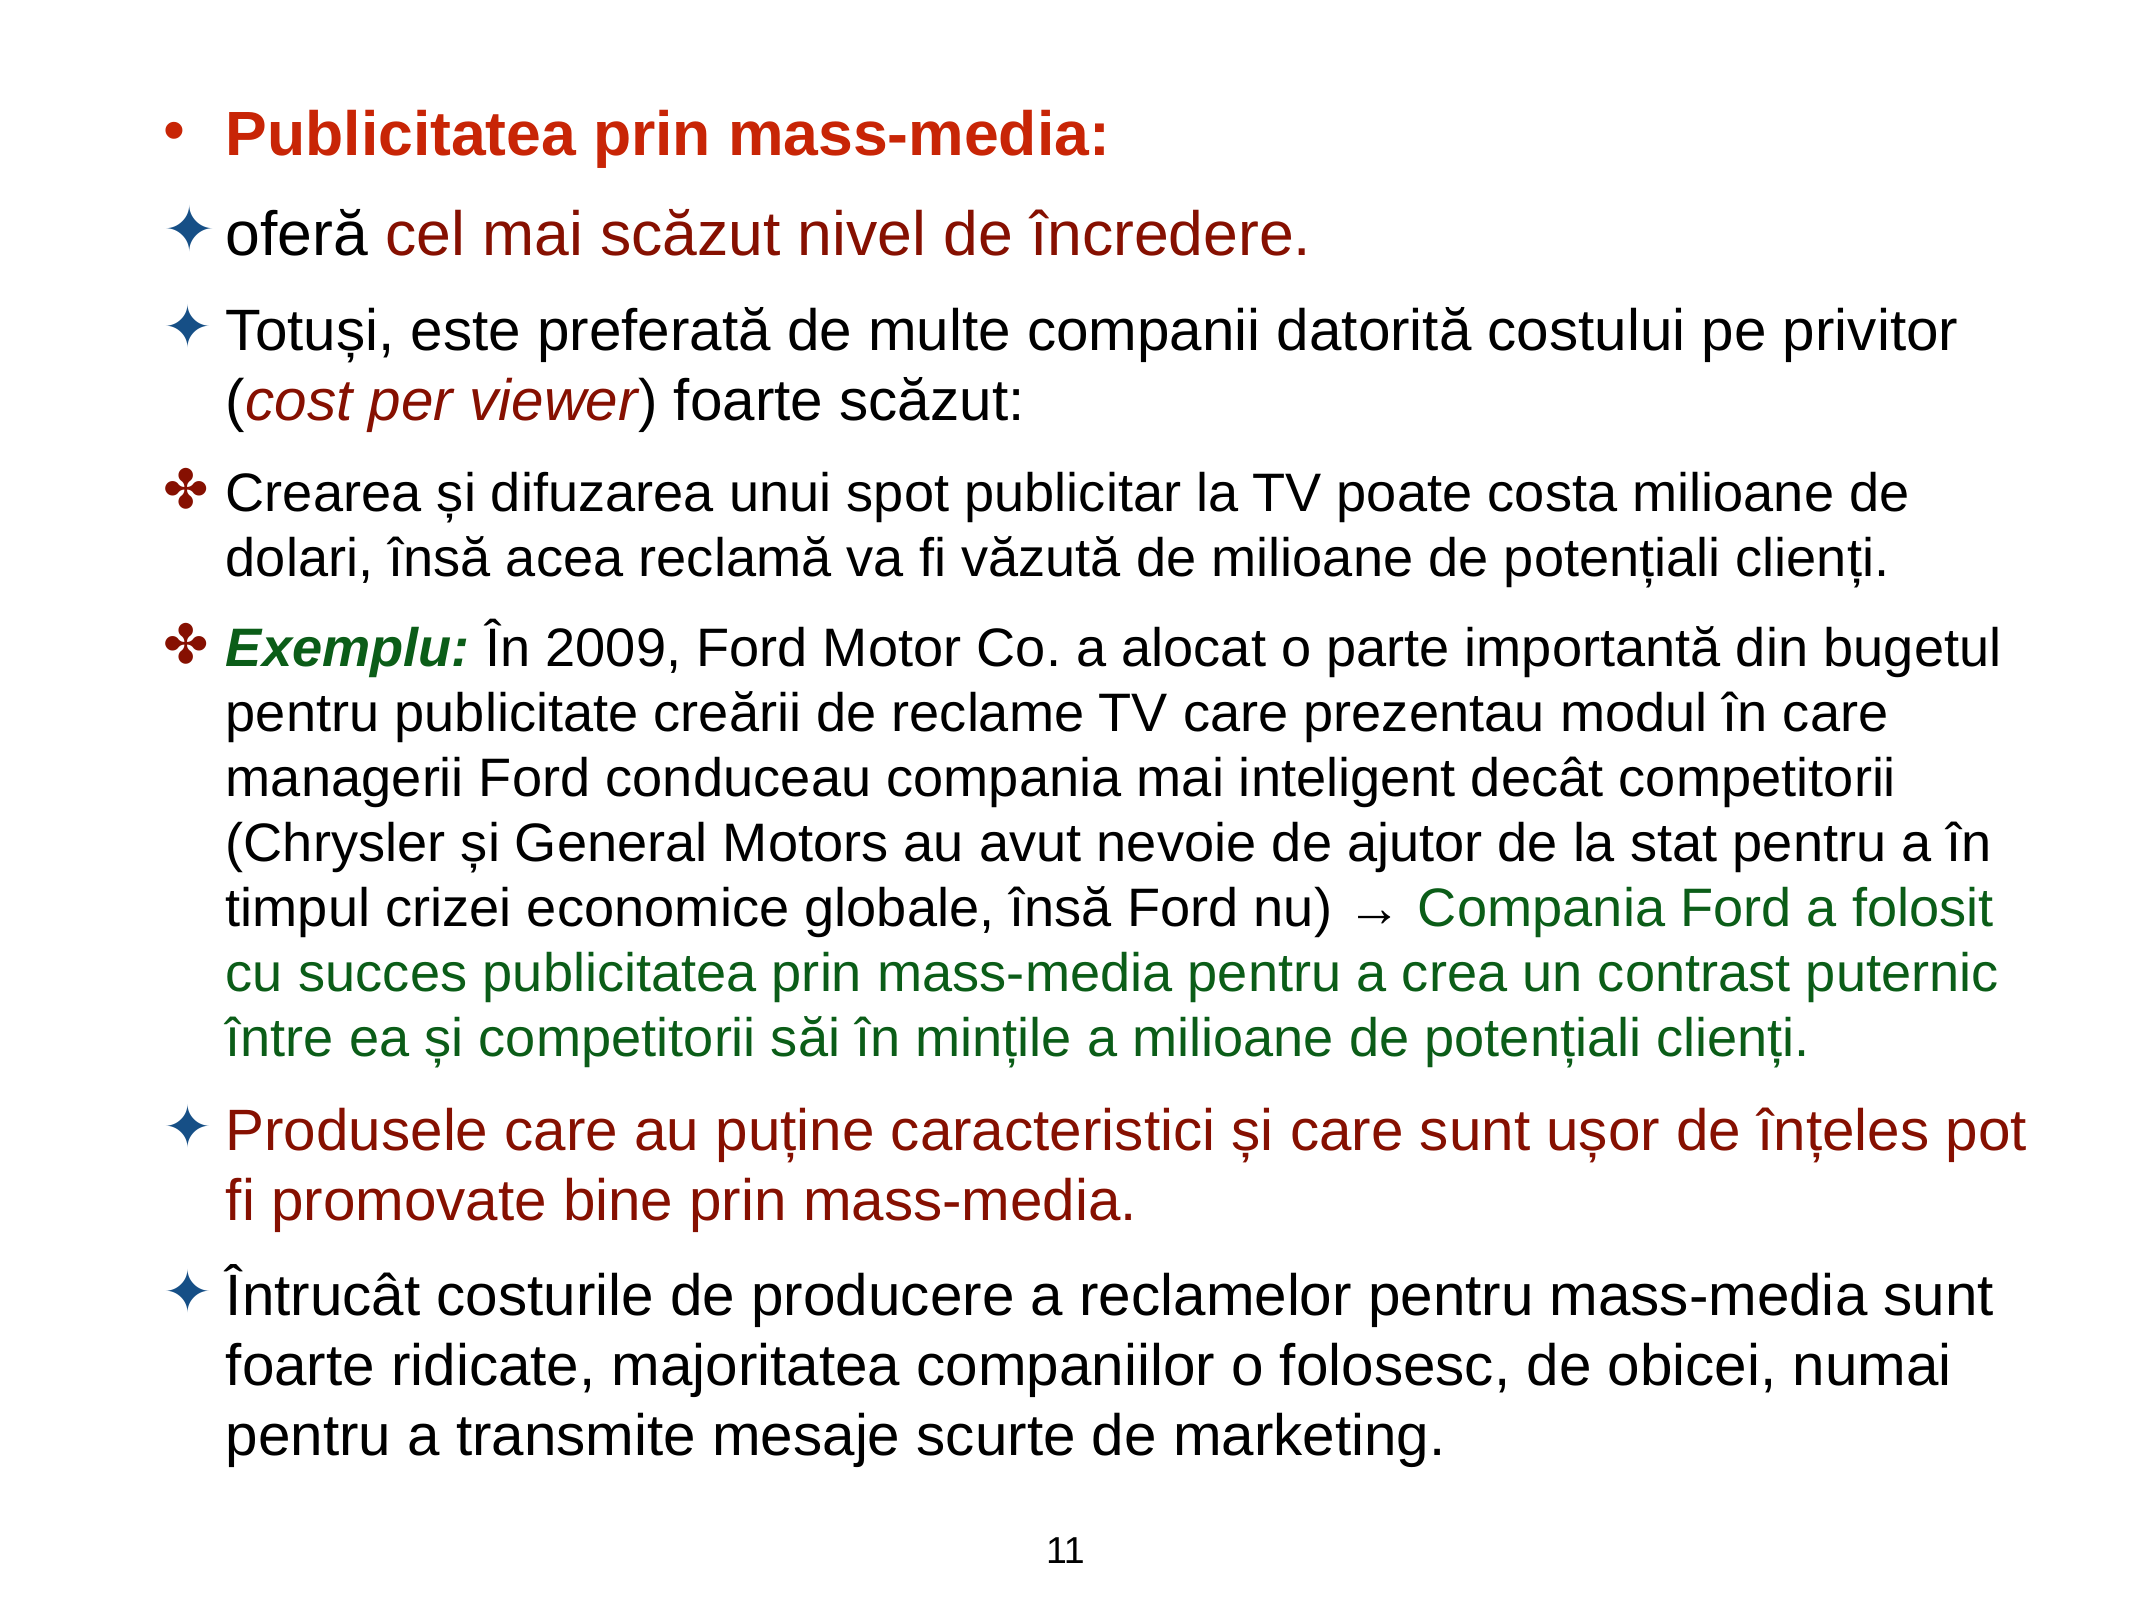

Publicitatea prin mass-media:
oferă cel mai scăzut nivel de încredere.
Totuși, este preferată de multe companii datorită costului pe privitor (cost per viewer) foarte scăzut:
Crearea și difuzarea unui spot publicitar la TV poate costa milioane de dolari, însă acea reclamă va fi văzută de milioane de potențiali clienți.
Exemplu: În 2009, Ford Motor Co. a alocat o parte importantă din bugetul pentru publicitate creării de reclame TV care prezentau modul în care managerii Ford conduceau compania mai inteligent decât competitorii (Chrysler și General Motors au avut nevoie de ajutor de la stat pentru a în timpul crizei economice globale, însă Ford nu) → Compania Ford a folosit cu succes publicitatea prin mass-media pentru a crea un contrast puternic între ea și competitorii săi în mințile a milioane de potențiali clienți.
Produsele care au puține caracteristici și care sunt ușor de înțeles pot fi promovate bine prin mass-media.
Întrucât costurile de producere a reclamelor pentru mass-media sunt foarte ridicate, majoritatea companiilor o folosesc, de obicei, numai pentru a transmite mesaje scurte de marketing.
11